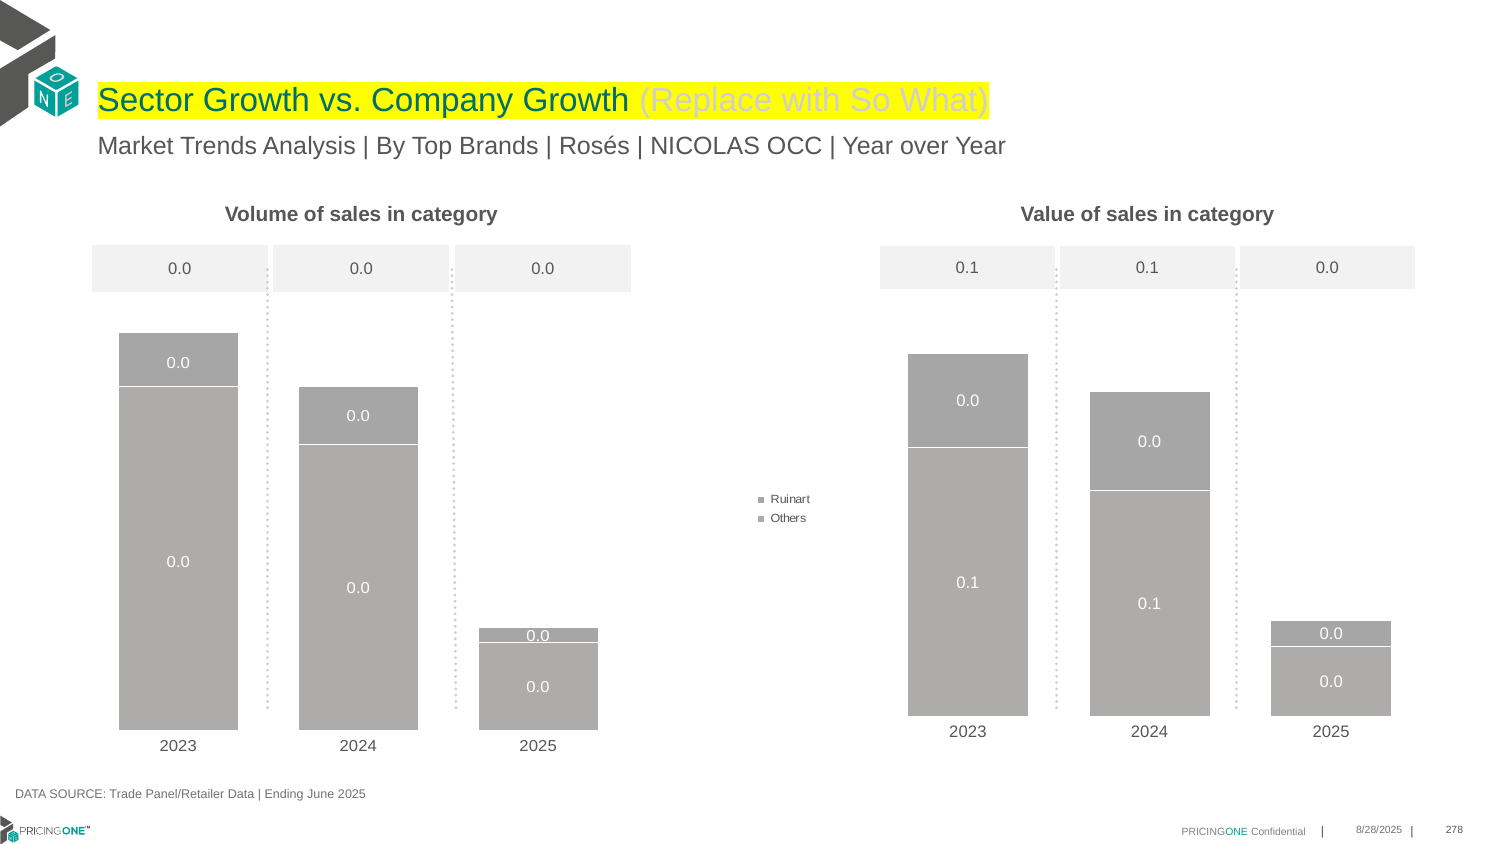

# Sector Growth vs. Company Growth (Replace with So What)
Market Trends Analysis | By Top Brands | Rosés | NICOLAS OCC | Year over Year
| Value of sales in category |  |  |
| --- | --- | --- |
| 0.1 | 0.1 | 0.0 |
| Volume of sales in category |  |  |
| --- | --- | --- |
| 0.0 | 0.0 | 0.0 |

### Chart

| Category | Others | Ruinart |
|---|---|---|
| 2023 | 0.089829 | 0.031303 |
| 2024 | 0.075497 | 0.03315 |
| 2025 | 0.023183 | 0.008652 |

### Chart

| Category | Others | Ruinart |
|---|---|---|
| 2023 | 0.001589 | 0.000247 |
| 2024 | 0.001318 | 0.000269 |
| 2025 | 0.000406 | 7e-05 |
DATA SOURCE: Trade Panel/Retailer Data | Ending June 2025

8/28/2025
278